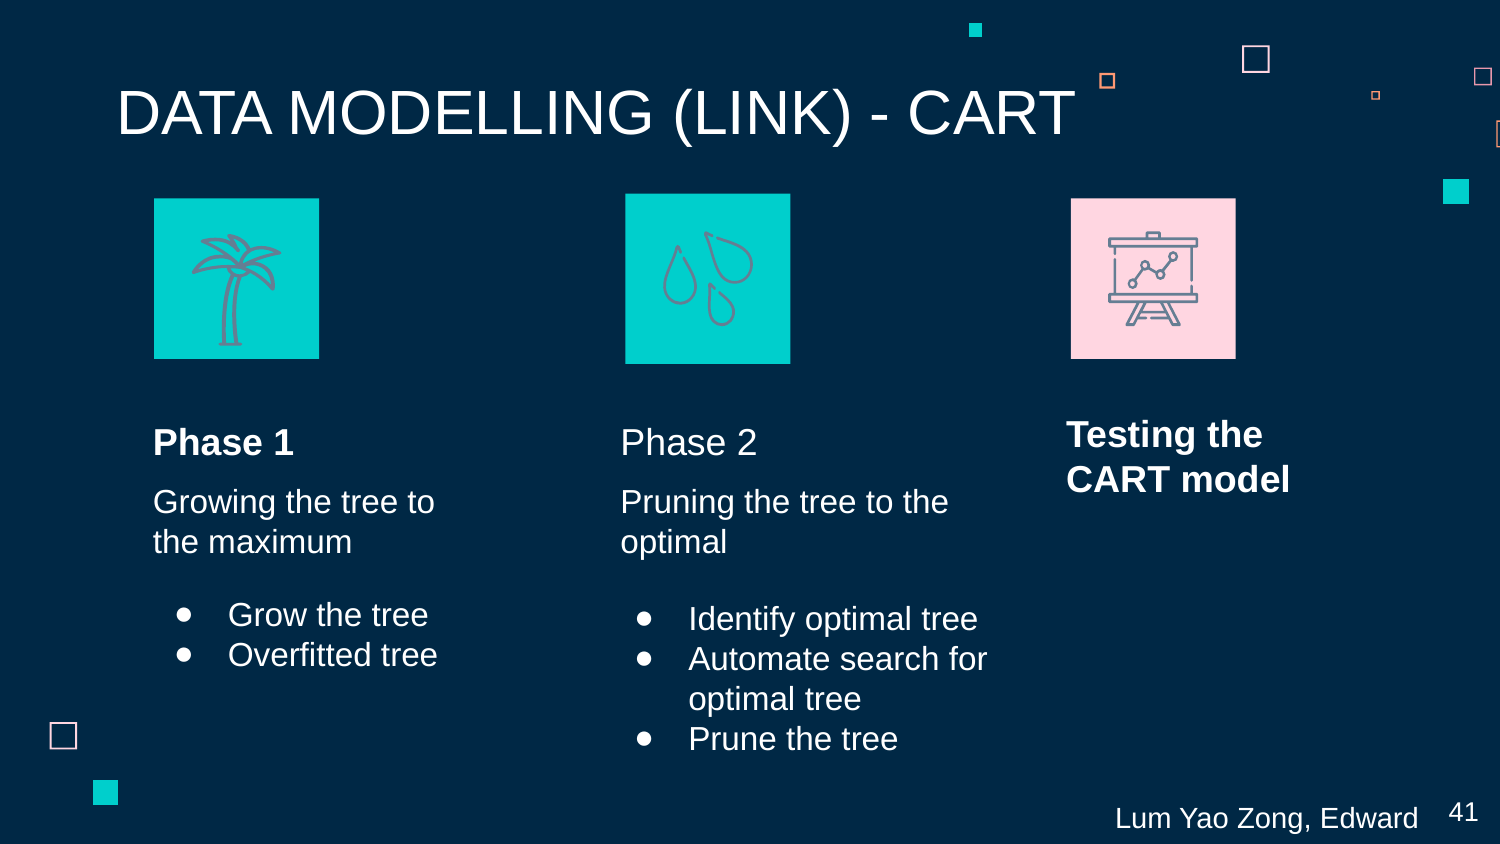

# DATA MODELLING (LINK) - CART

Phase 1
Phase 2
Testing the CART model
Growing the tree to the maximum
Pruning the tree to the optimal
Grow the tree
Overfitted tree
Identify optimal tree
Automate search for optimal tree
Prune the tree
Lum Yao Zong, Edward
41